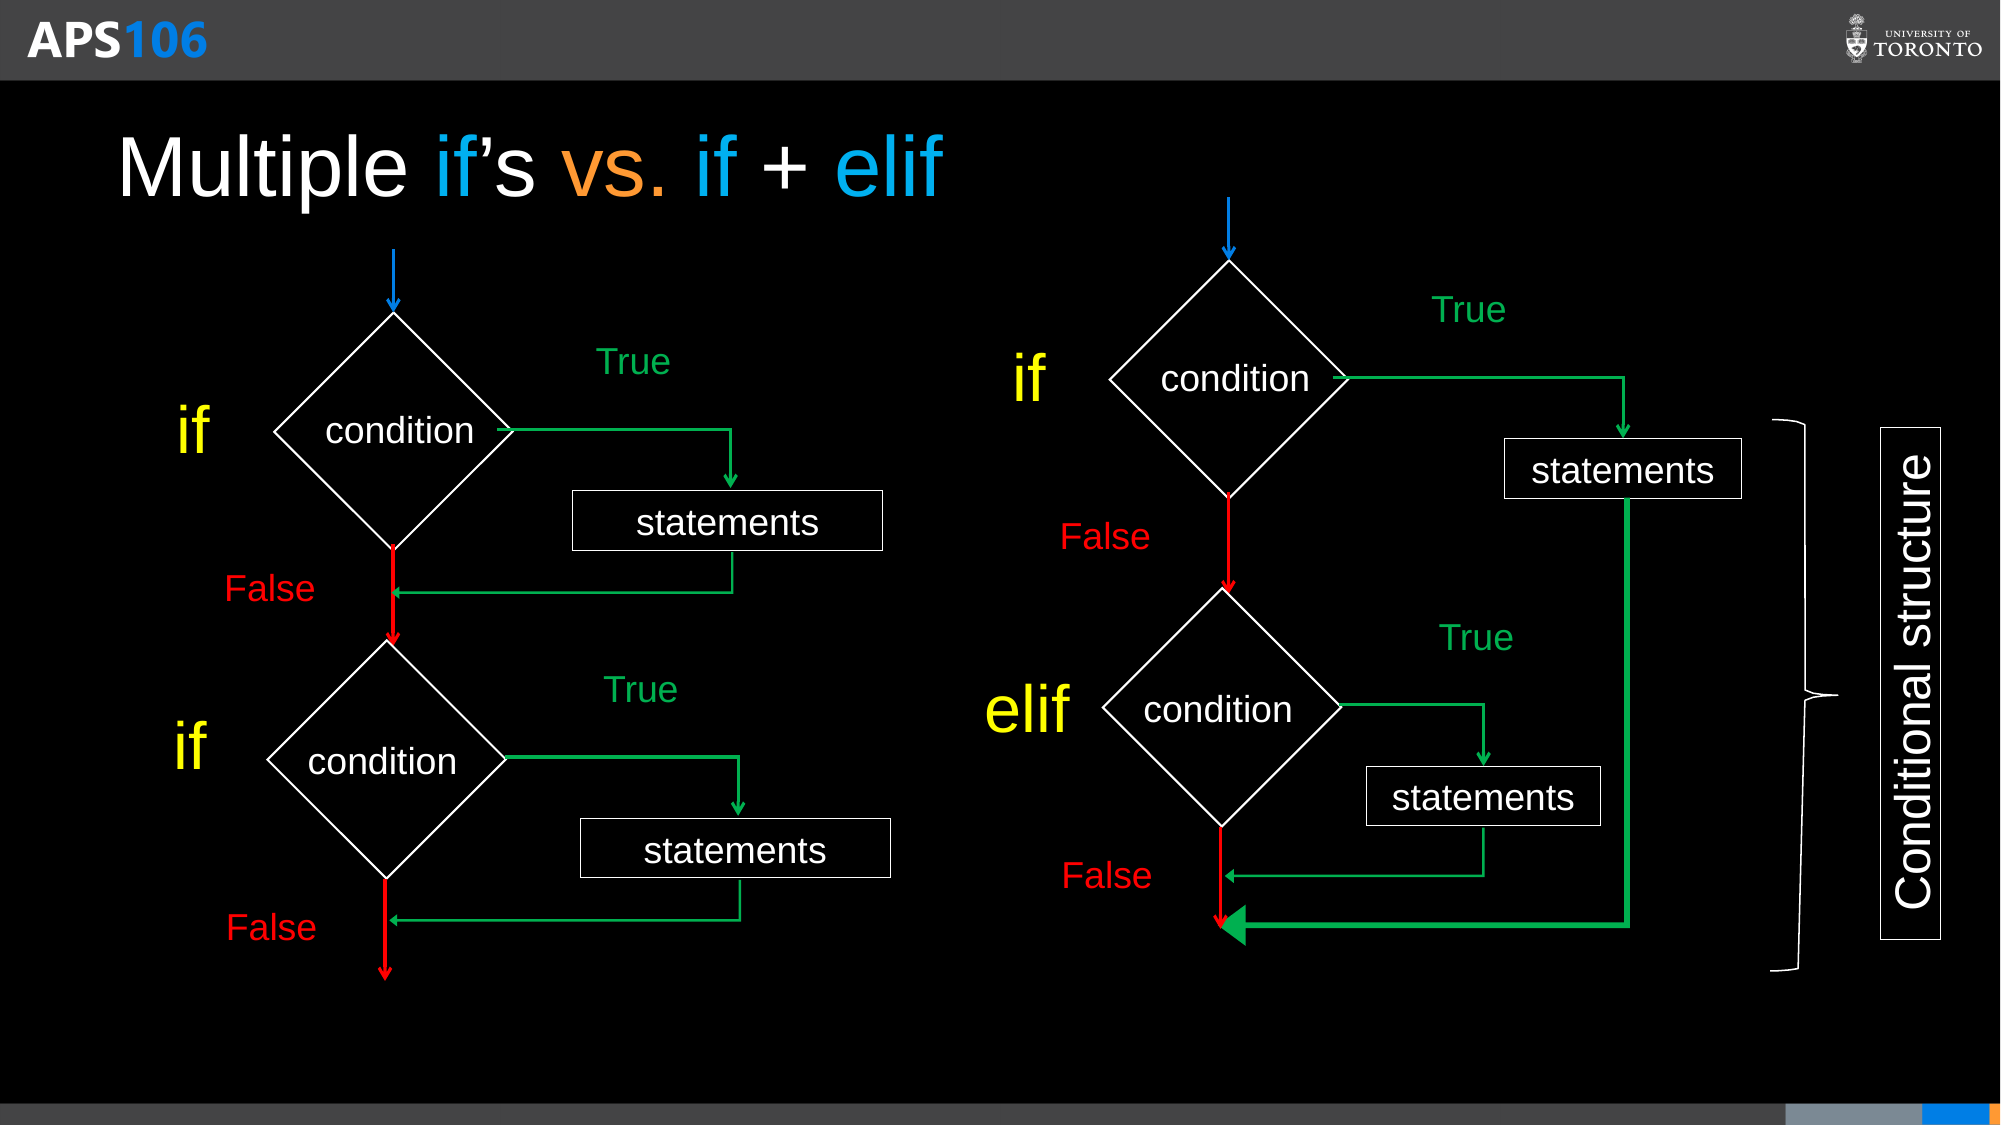

# Multiple if’s vs. if + elif
True

if
True
condition

if
condition

Conditional structure
statements
statements
False

False
True

True
elif

condition
if

condition
statements
statements
False
False